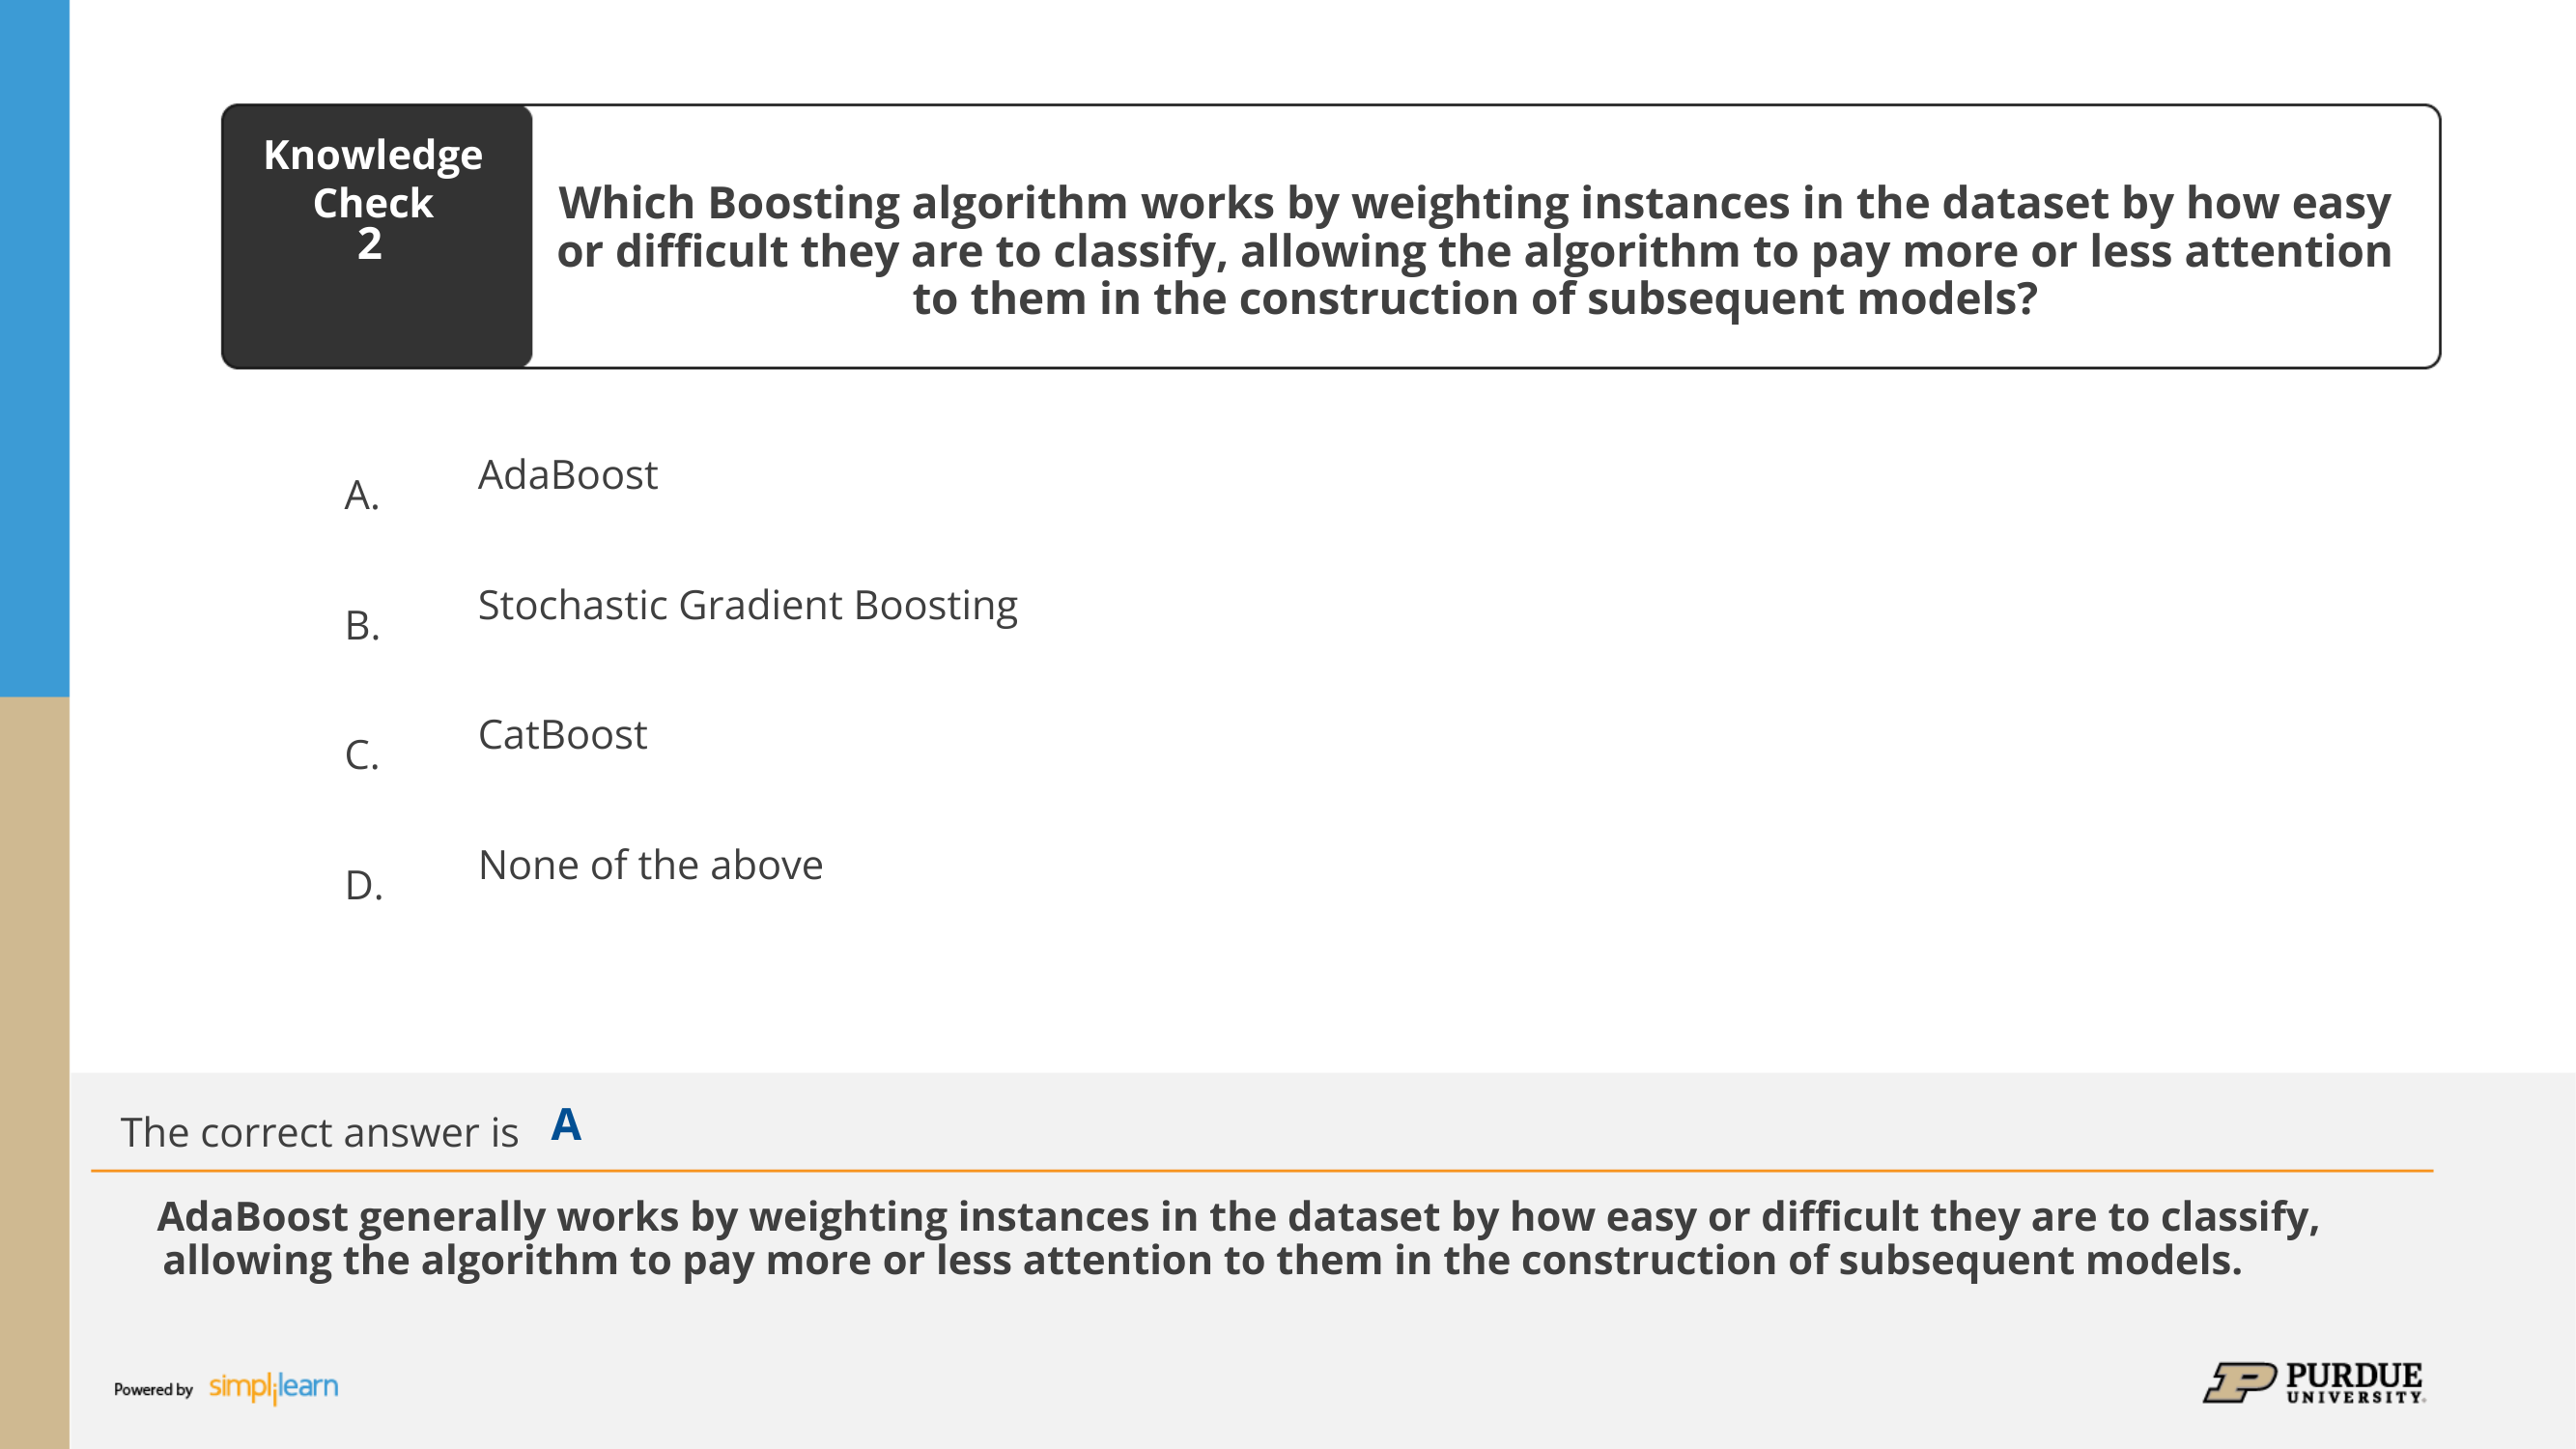

Which Boosting algorithm works by weighting instances in the dataset by how easy or difficult they are to classify, allowing the algorithm to pay more or less attention to them in the construction of subsequent models?

2
AdaBoost
Stochastic Gradient Boosting
CatBoost
None of the above

A
AdaBoost generally works by weighting instances in the dataset by how easy or difficult they are to classify, allowing the algorithm to pay more or less attention to them in the construction of subsequent models.